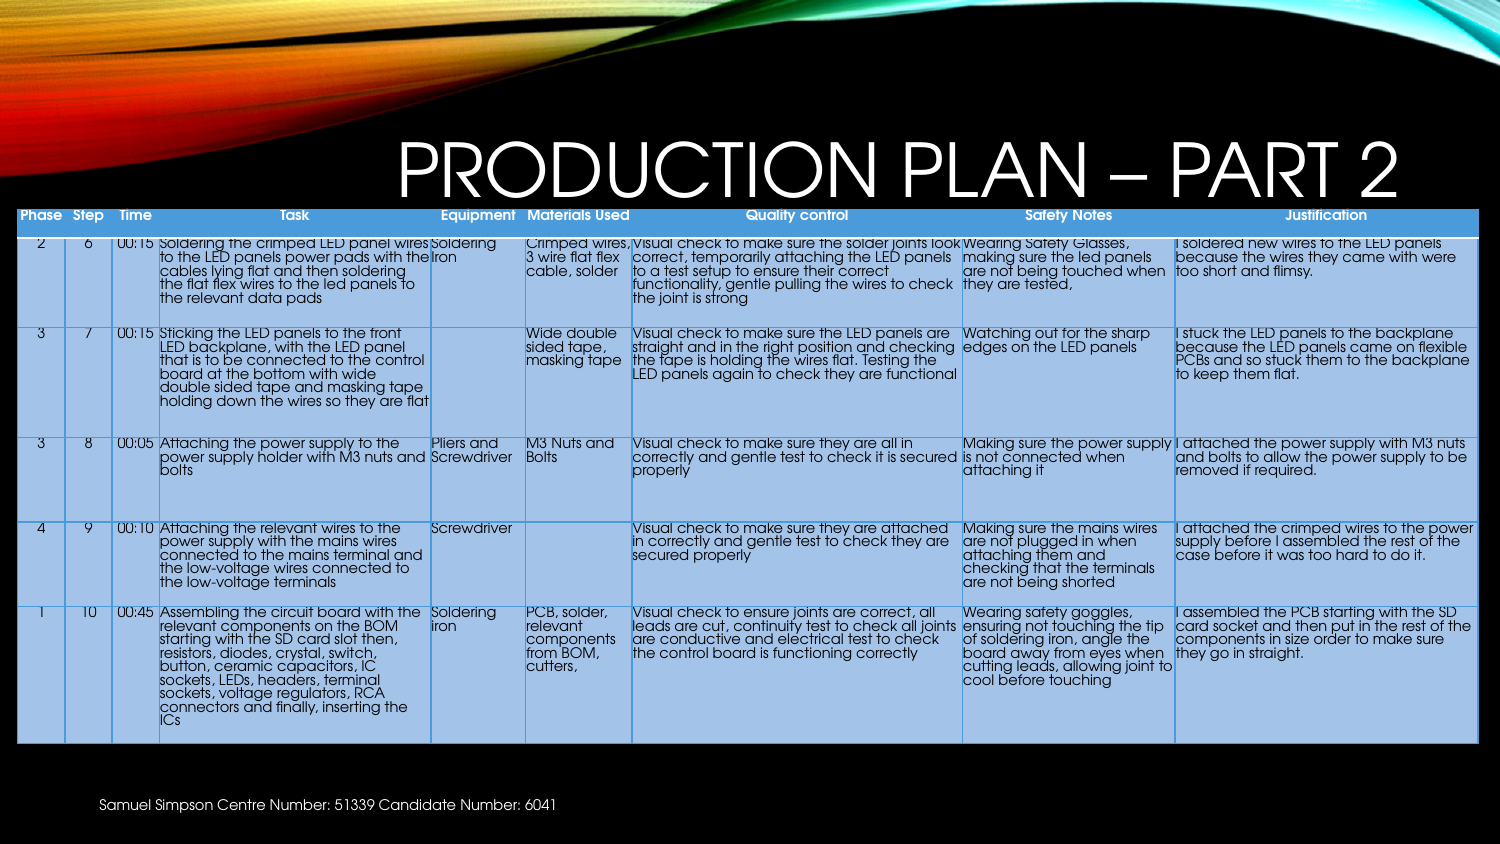

# Production Plan – part 2
| Phase | Step | Time | Task | Equipment | Materials Used | Quality control | Safety Notes | Justification |
| --- | --- | --- | --- | --- | --- | --- | --- | --- |
| 2 | 6 | 00:15 | Soldering the crimped LED panel wires to the LED panels power pads with the cables lying flat and then soldering the flat flex wires to the led panels to the relevant data pads | Soldering Iron | Crimped wires, 3 wire flat flex cable, solder | Visual check to make sure the solder joints look correct, temporarily attaching the LED panels to a test setup to ensure their correct functionality, gentle pulling the wires to check the joint is strong | Wearing Safety Glasses, making sure the led panels are not being touched when they are tested, | I soldered new wires to the LED panels because the wires they came with were too short and flimsy. |
| 3 | 7 | 00:15 | Sticking the LED panels to the front LED backplane, with the LED panel that is to be connected to the control board at the bottom with wide double sided tape and masking tape holding down the wires so they are flat |  | Wide double sided tape, masking tape | Visual check to make sure the LED panels are straight and in the right position and checking the tape is holding the wires flat. Testing the LED panels again to check they are functional | Watching out for the sharp edges on the LED panels | I stuck the LED panels to the backplane because the LED panels came on flexible PCBs and so stuck them to the backplane to keep them flat. |
| 3 | 8 | 00:05 | Attaching the power supply to the power supply holder with M3 nuts and bolts | Pliers and Screwdriver | M3 Nuts and Bolts | Visual check to make sure they are all in correctly and gentle test to check it is secured properly | Making sure the power supply is not connected when attaching it | I attached the power supply with M3 nuts and bolts to allow the power supply to be removed if required. |
| 4 | 9 | 00:10 | Attaching the relevant wires to the power supply with the mains wires connected to the mains terminal and the low-voltage wires connected to the low-voltage terminals | Screwdriver |  | Visual check to make sure they are attached in correctly and gentle test to check they are secured properly | Making sure the mains wires are not plugged in when attaching them and checking that the terminals are not being shorted | I attached the crimped wires to the power supply before I assembled the rest of the case before it was too hard to do it. |
| 1 | 10 | 00:45 | Assembling the circuit board with the relevant components on the BOM starting with the SD card slot then, resistors, diodes, crystal, switch, button, ceramic capacitors, IC sockets, LEDs, headers, terminal sockets, voltage regulators, RCA connectors and finally, inserting the ICs | Soldering iron | PCB, solder, relevant components from BOM, cutters, | Visual check to ensure joints are correct, all leads are cut, continuity test to check all joints are conductive and electrical test to check the control board is functioning correctly | Wearing safety goggles, ensuring not touching the tip of soldering iron, angle the board away from eyes when cutting leads, allowing joint to cool before touching | I assembled the PCB starting with the SD card socket and then put in the rest of the components in size order to make sure they go in straight. |
Samuel Simpson Centre Number: 51339 Candidate Number: 6041